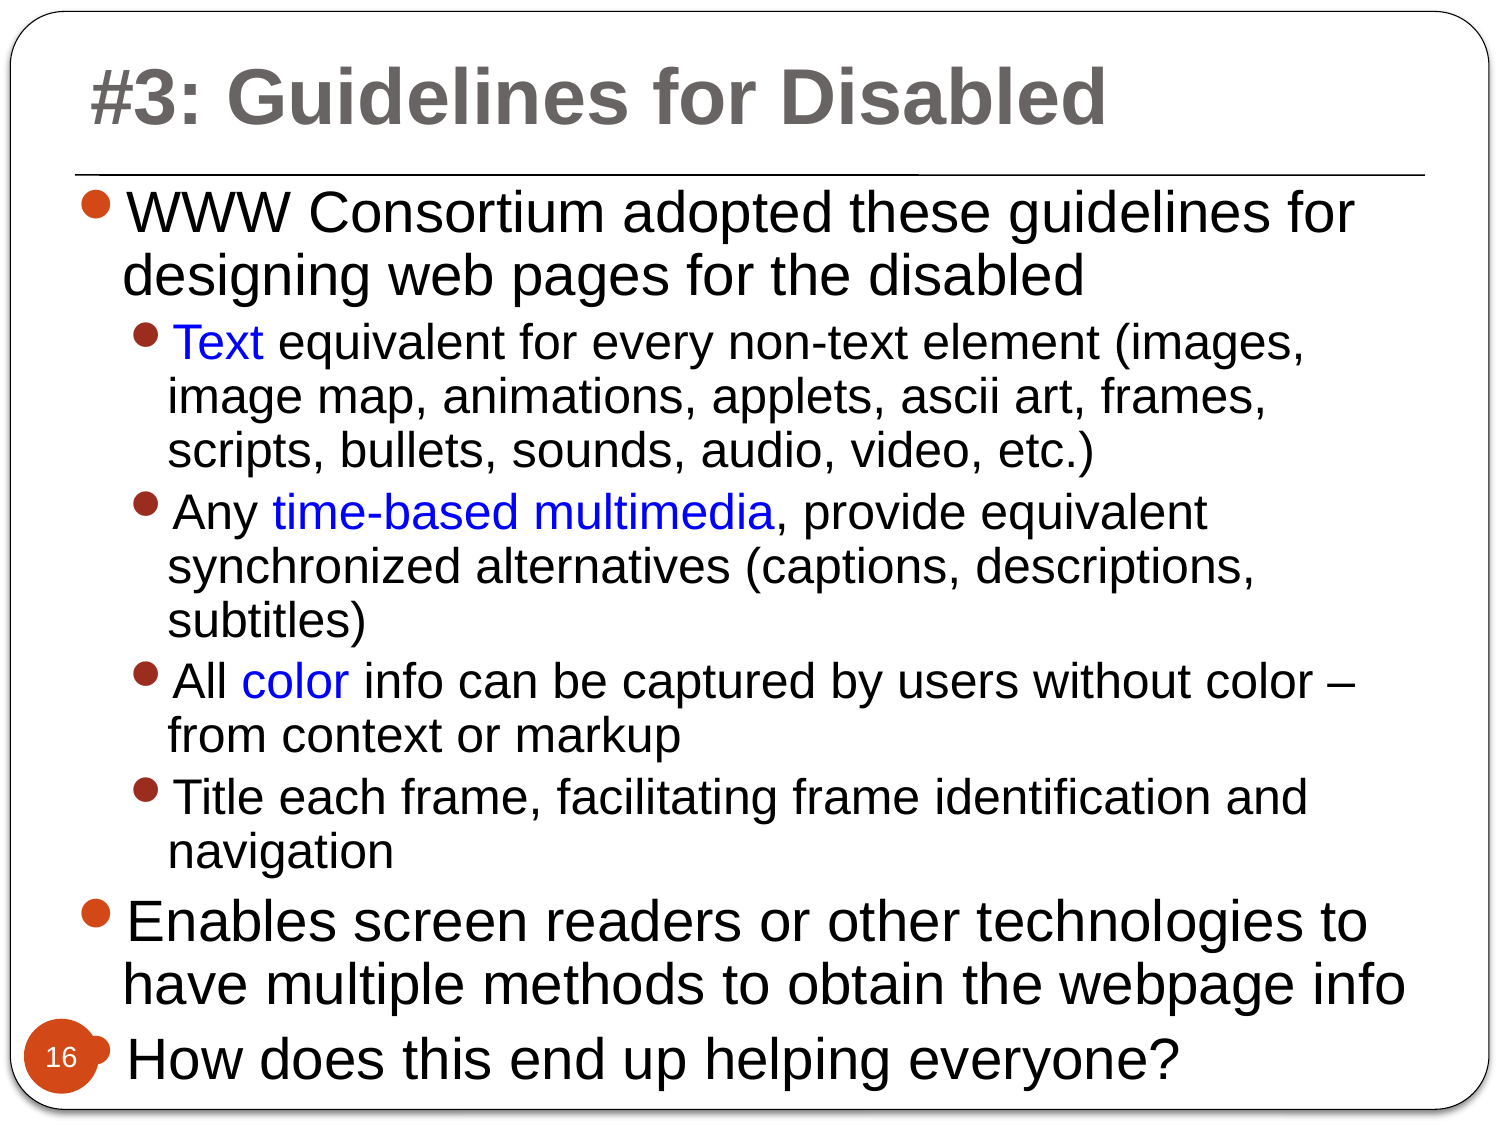

# #3: Guidelines for Disabled
WWW Consortium adopted these guidelines for designing web pages for the disabled
Text equivalent for every non-text element (images, image map, animations, applets, ascii art, frames, scripts, bullets, sounds, audio, video, etc.)
Any time-based multimedia, provide equivalent synchronized alternatives (captions, descriptions, subtitles)
All color info can be captured by users without color – from context or markup
Title each frame, facilitating frame identification and navigation
Enables screen readers or other technologies to have multiple methods to obtain the webpage info
How does this end up helping everyone?